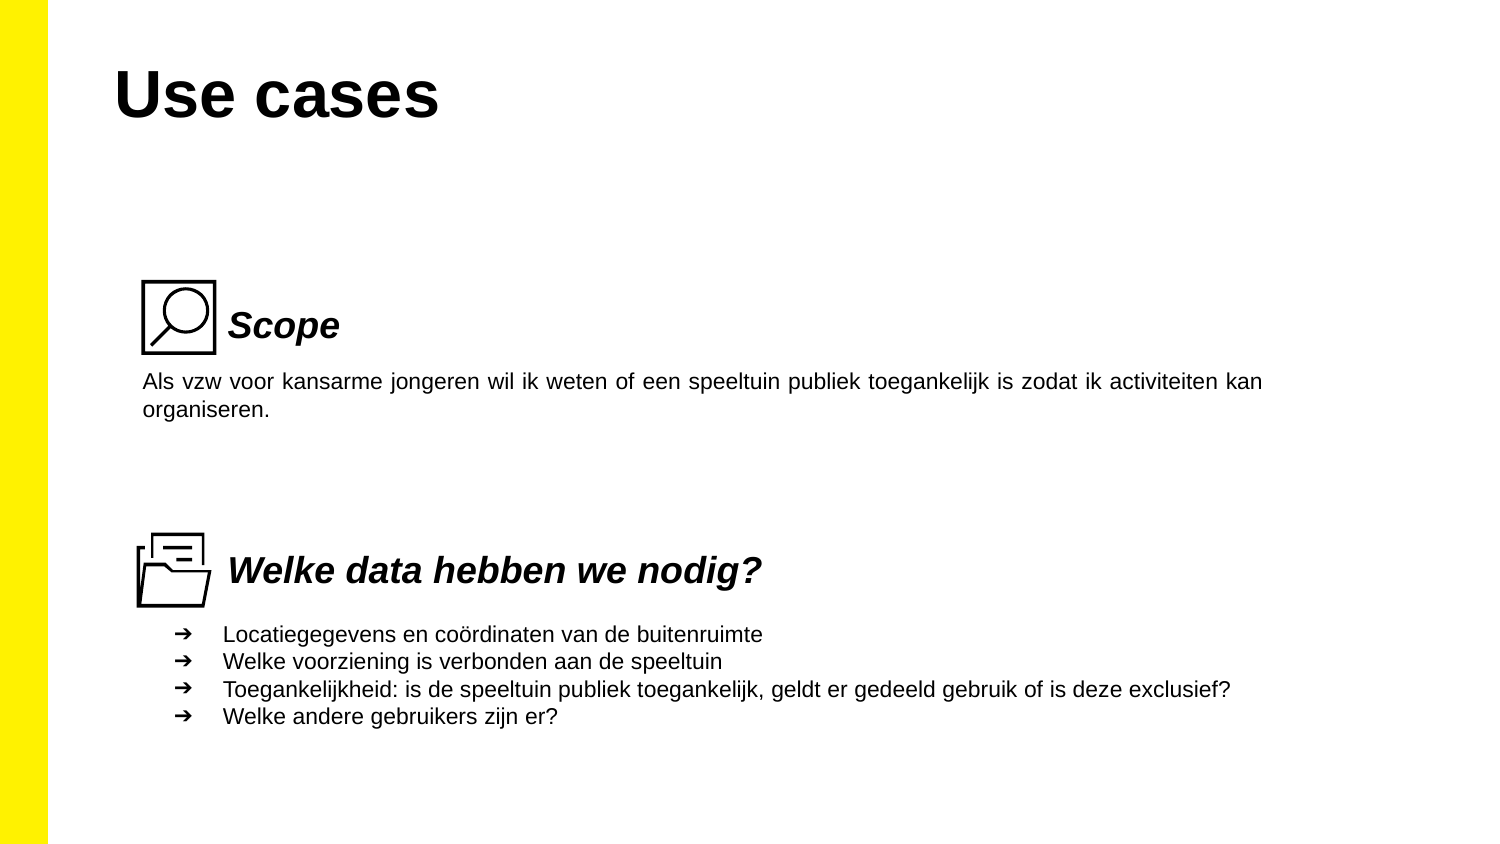

Use cases

Scope

Als vzw voor kansarme jongeren wil ik weten of een speeltuin publiek toegankelijk is zodat ik activiteiten kan organiseren.

Welke data hebben we nodig?

Locatiegegevens en coördinaten van de buitenruimte
Welke voorziening is verbonden aan de speeltuin
Toegankelijkheid: is de speeltuin publiek toegankelijk, geldt er gedeeld gebruik of is deze exclusief?
Welke andere gebruikers zijn er?